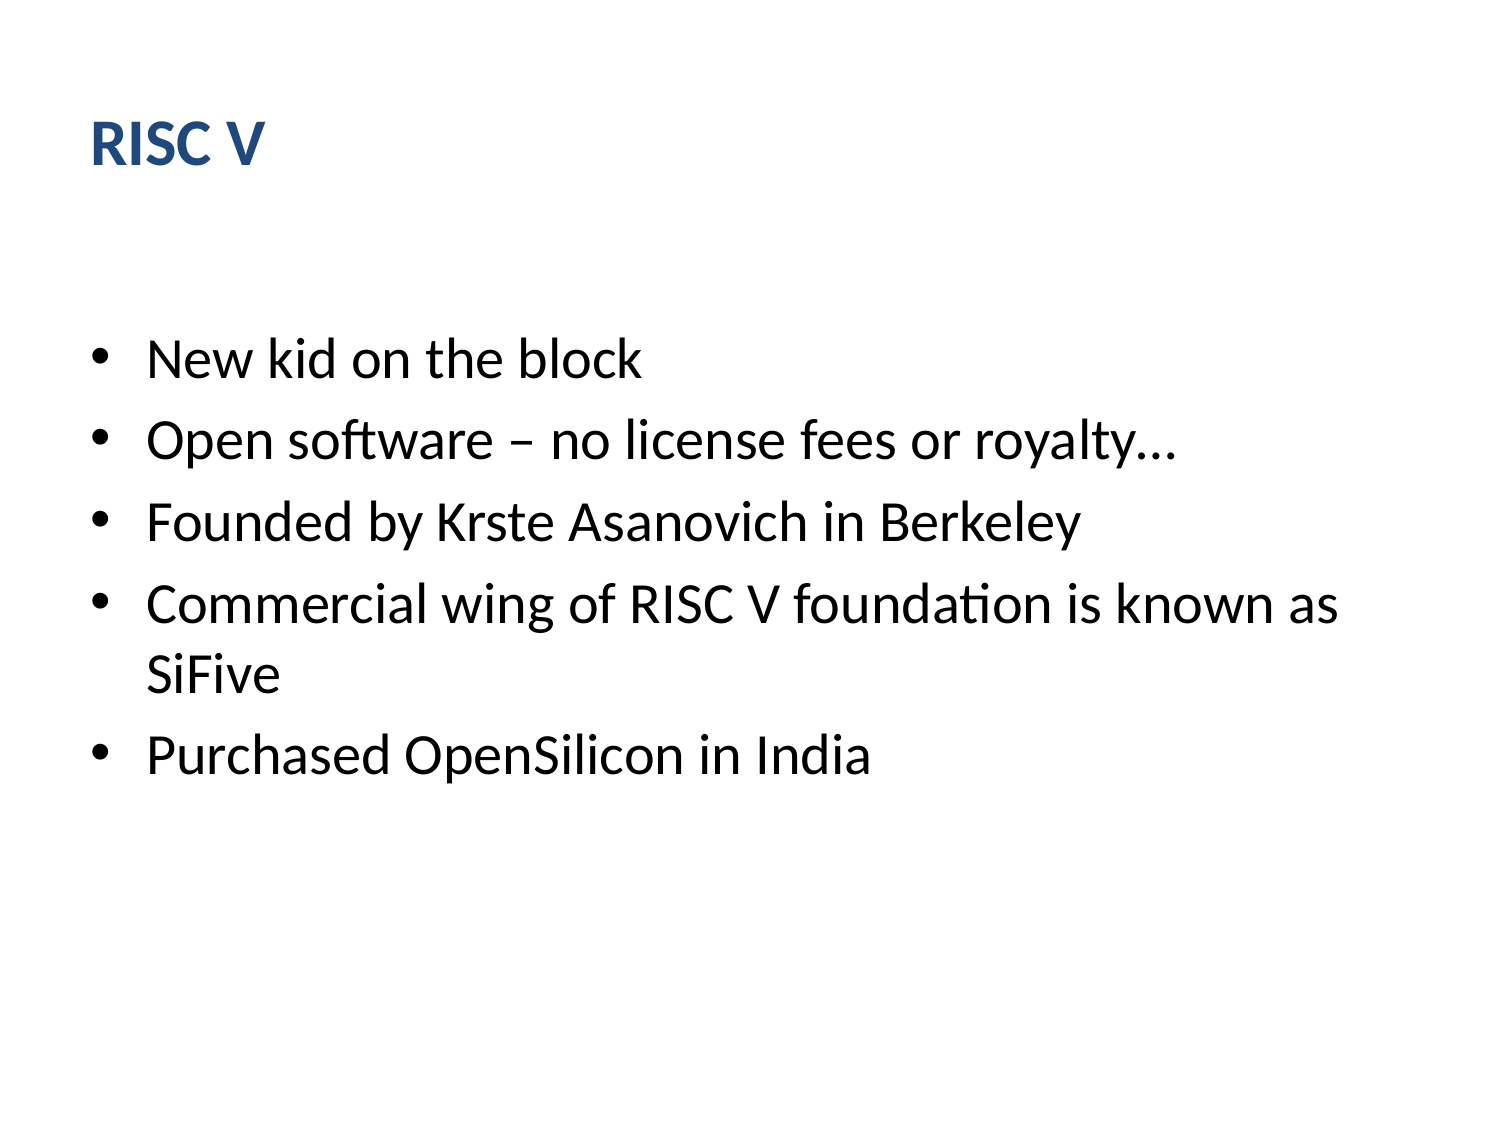

# RISC V
New kid on the block
Open software – no license fees or royalty…
Founded by Krste Asanovich in Berkeley
Commercial wing of RISC V foundation is known as SiFive
Purchased OpenSilicon in India